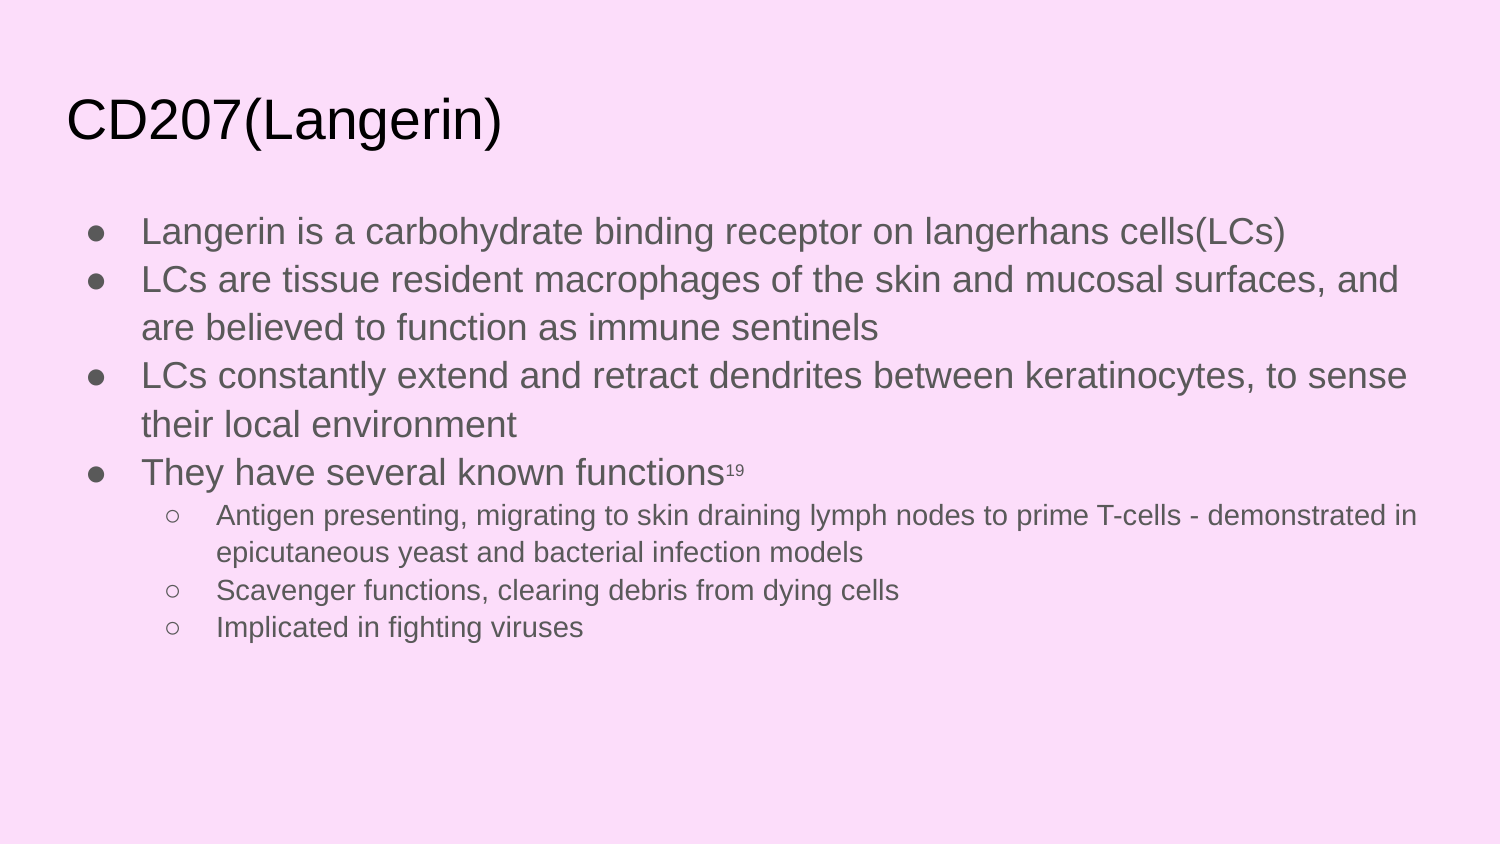

# CD207(Langerin)
Langerin is a carbohydrate binding receptor on langerhans cells(LCs)
LCs are tissue resident macrophages of the skin and mucosal surfaces, and are believed to function as immune sentinels
LCs constantly extend and retract dendrites between keratinocytes, to sense their local environment
They have several known functions19
Antigen presenting, migrating to skin draining lymph nodes to prime T-cells - demonstrated in epicutaneous yeast and bacterial infection models
Scavenger functions, clearing debris from dying cells
Implicated in fighting viruses